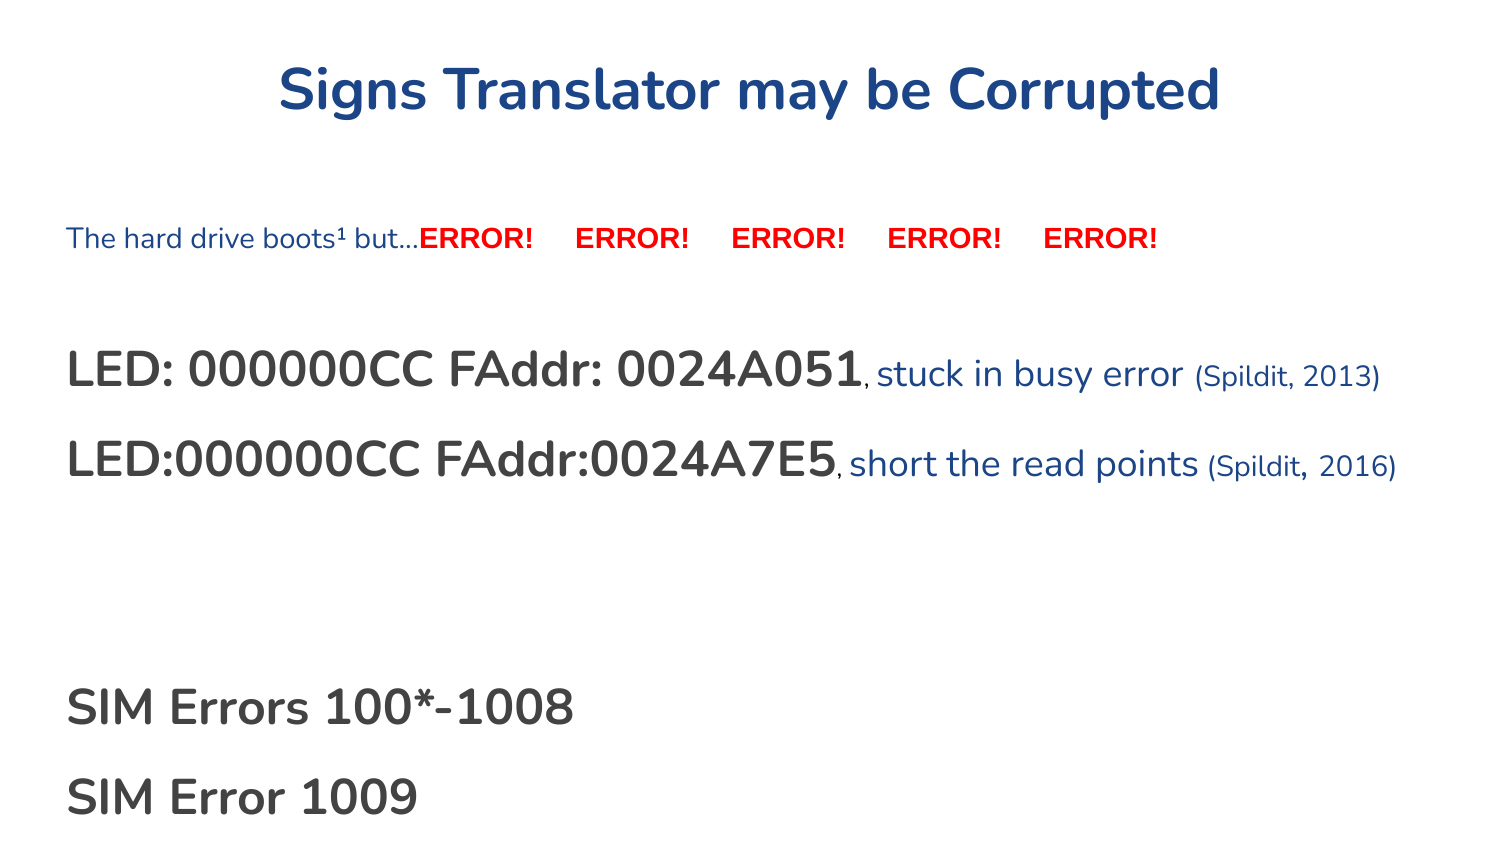

# Signs Translator may be Corrupted

The hard drive boots¹ but...ERROR!     ERROR!     ERROR!     ERROR!     ERROR!

LED: 000000CC FAddr: 0024A051, stuck in busy error (Spildit, 2013)
LED:000000CC FAddr:0024A7E5, short the read points (Spildit, 2016)

SIM Errors 100*-1008
SIM Error 1009